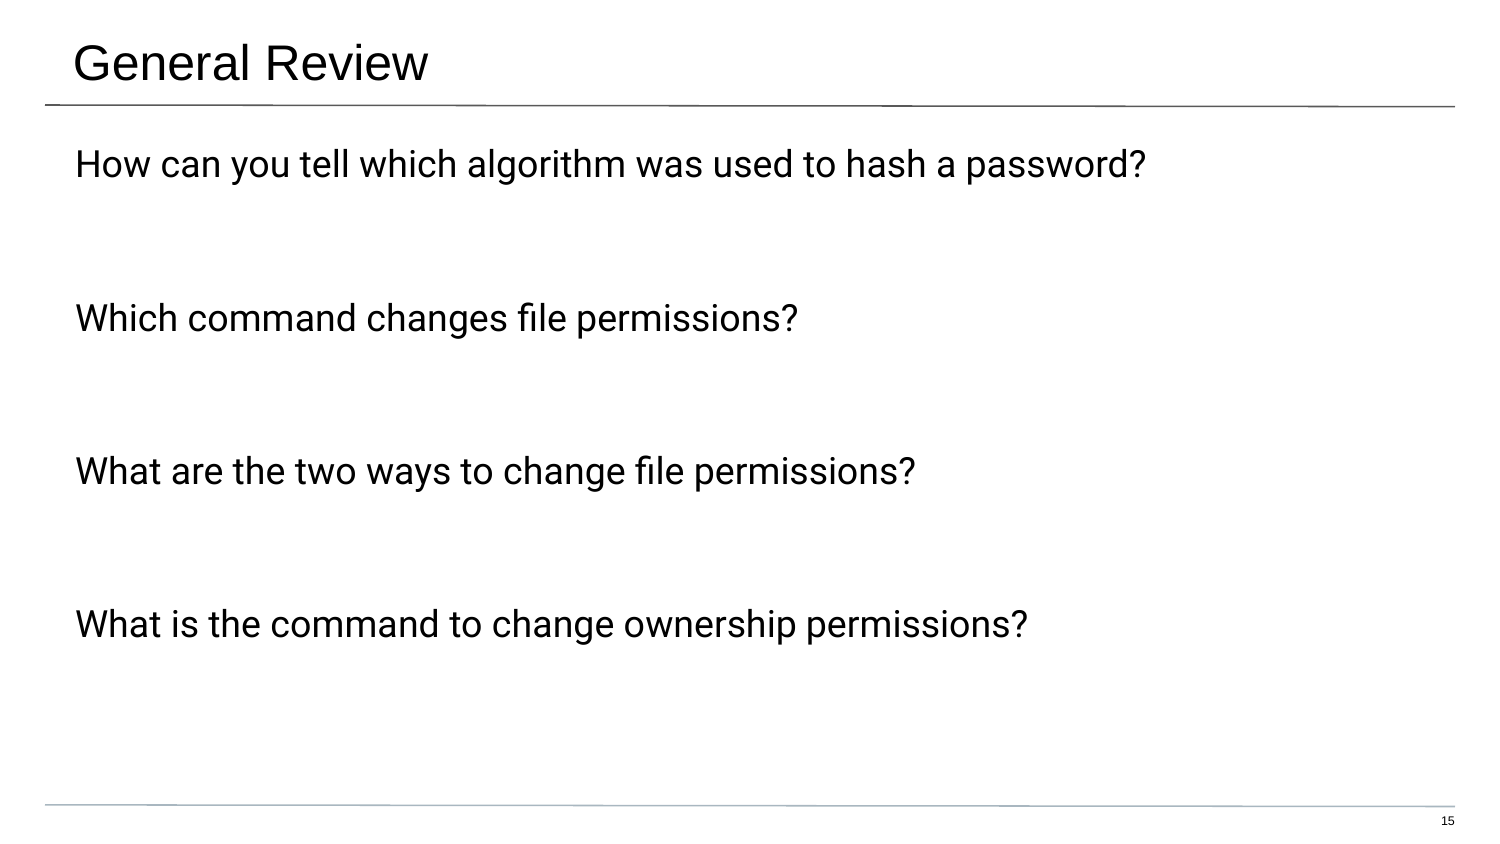

# General Review
How can you tell which algorithm was used to hash a password?

Which command changes file permissions?

What are the two ways to change file permissions?

What is the command to change ownership permissions?

15